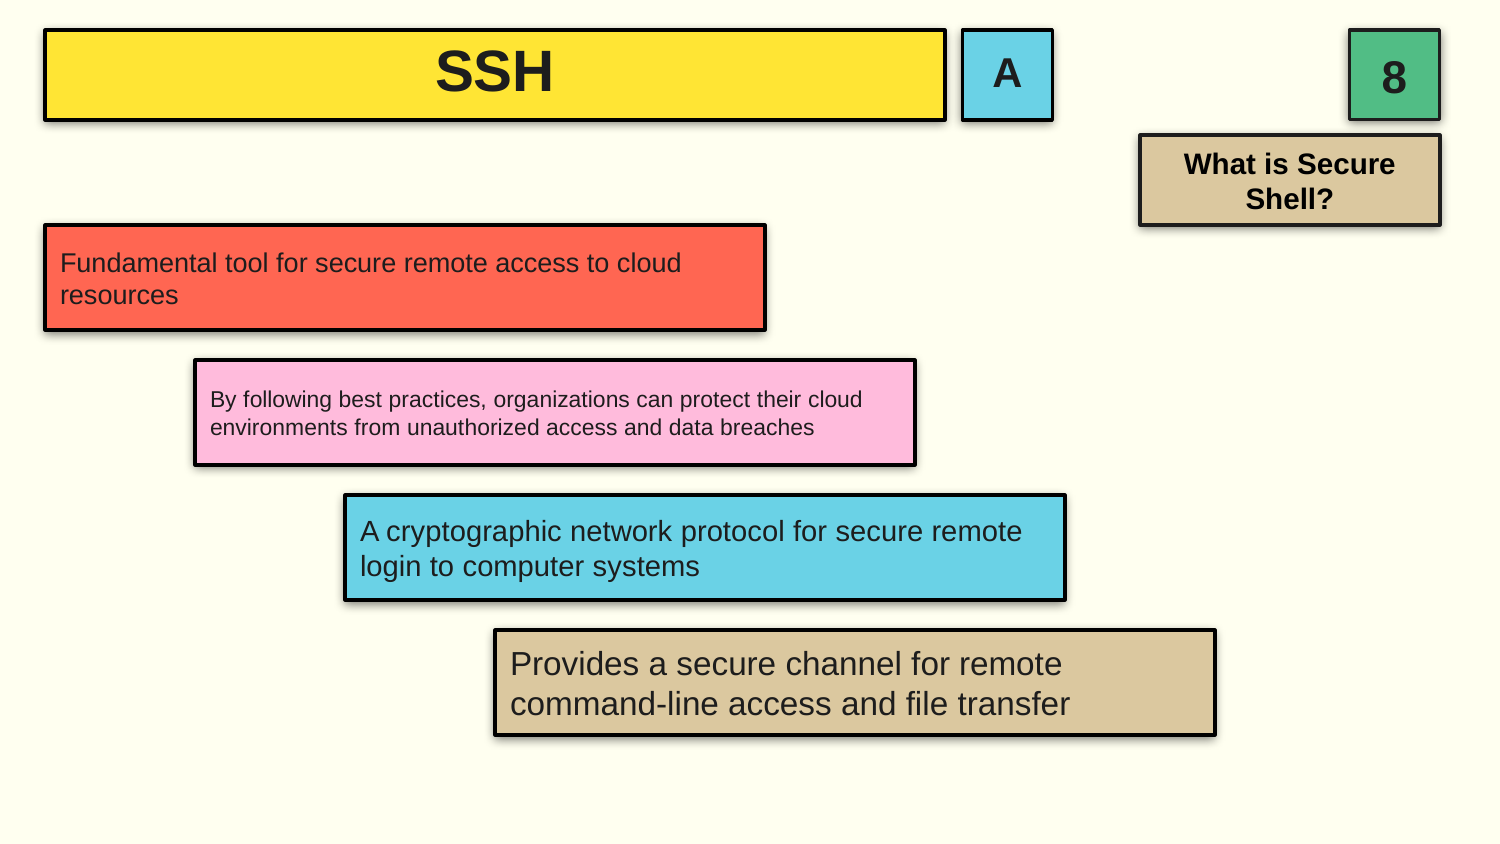

A
# SSH
What is Secure Shell?
Fundamental tool for secure remote access to cloud resources
By following best practices, organizations can protect their cloud environments from unauthorized access and data breaches
A cryptographic network protocol for secure remote login to computer systems
Provides a secure channel for remote command-line access and file transfer